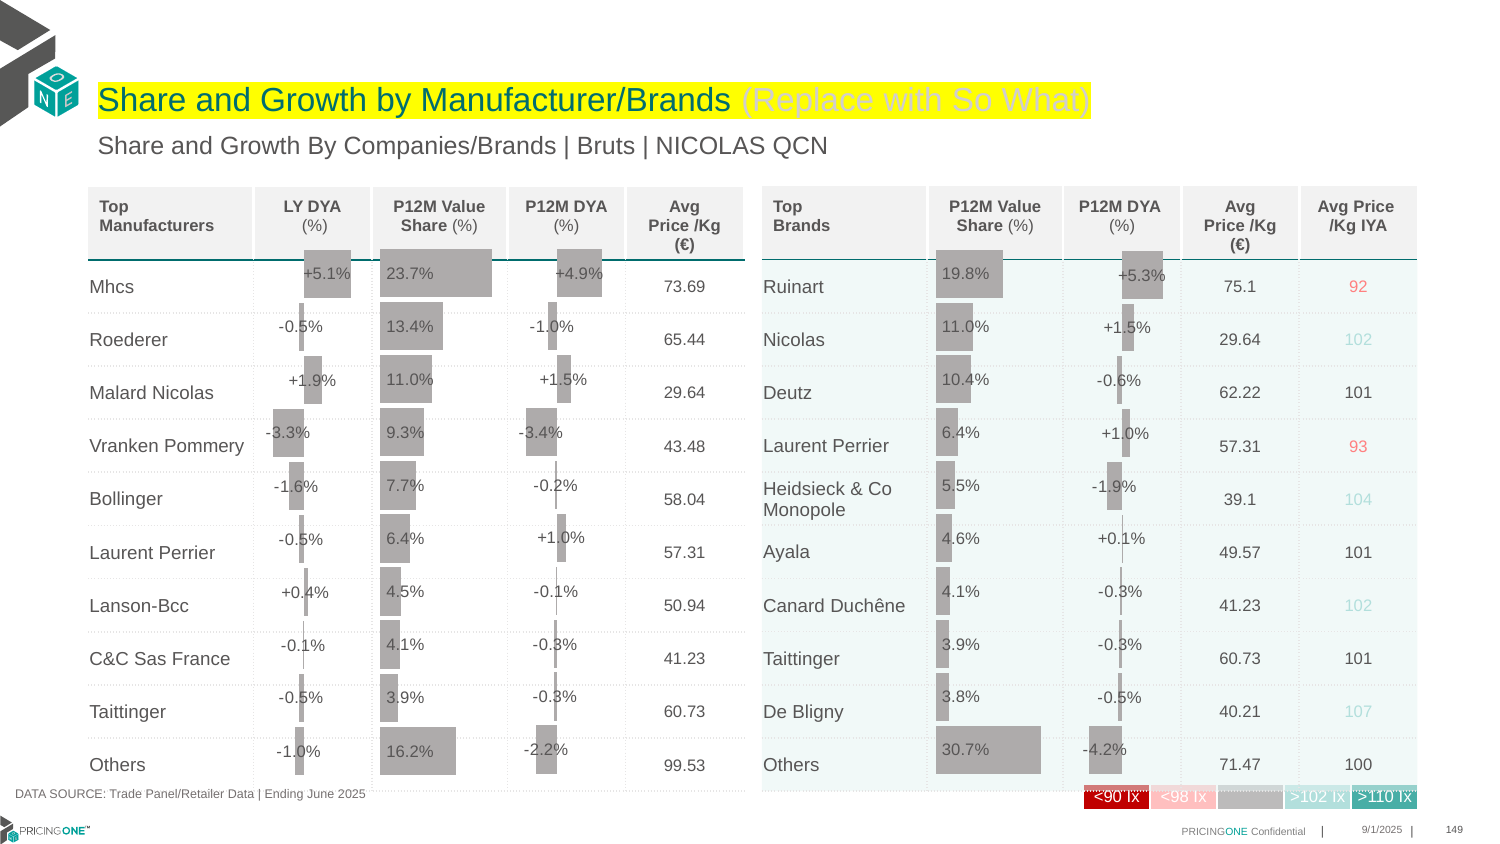

# Share and Growth by Manufacturer/Brands (Replace with So What)

Share and Growth By Companies/Brands | Bruts | NICOLAS QCN
| Top Brands | P12M Value Share (%) | P12M DYA (%) | Avg Price /Kg (€) | Avg Price /Kg IYA |
| --- | --- | --- | --- | --- |
| Ruinart |  |  | 75.1 | 92 |
| Nicolas |  |  | 29.64 | 102 |
| Deutz |  |  | 62.22 | 101 |
| Laurent Perrier |  |  | 57.31 | 93 |
| Heidsieck & Co Monopole |  |  | 39.1 | 104 |
| Ayala |  |  | 49.57 | 101 |
| Canard Duchêne |  |  | 41.23 | 102 |
| Taittinger |  |  | 60.73 | 101 |
| De Bligny |  |  | 40.21 | 107 |
| Others |  |  | 71.47 | 100 |
| Top Manufacturers | LY DYA (%) | P12M Value Share (%) | P12M DYA (%) | Avg Price /Kg (€) |
| --- | --- | --- | --- | --- |
| Mhcs |  |  |  | 73.69 |
| Roederer |  |  |  | 65.44 |
| Malard Nicolas |  |  |  | 29.64 |
| Vranken Pommery |  |  |  | 43.48 |
| Bollinger |  |  |  | 58.04 |
| Laurent Perrier |  |  |  | 57.31 |
| Lanson-Bcc |  |  |  | 50.94 |
| C&C Sas France |  |  |  | 41.23 |
| Taittinger |  |  |  | 60.73 |
| Others |  |  |  | 99.53 |

### Chart

| Category | Share DYA P12M |
|---|---|
|  | 0.04912430589906078 |

### Chart

| Category | Value Share P12M |
|---|---|
|  | 0.23693370700259272 |

### Chart

| Category | Share DYA LY |
|---|---|
|  | 0.050980093547624145 |

### Chart

| Category | Value Share |
|---|---|
|  | 0.197508242124816 |

### Chart

| Category | Share DYA |
|---|---|
|  | 0.052723395888405356 |
DATA SOURCE: Trade Panel/Retailer Data | Ending June 2025
| <90 Ix | <98 Ix |  | >102 Ix | >110 Ix |
| --- | --- | --- | --- | --- |

9/1/2025
149